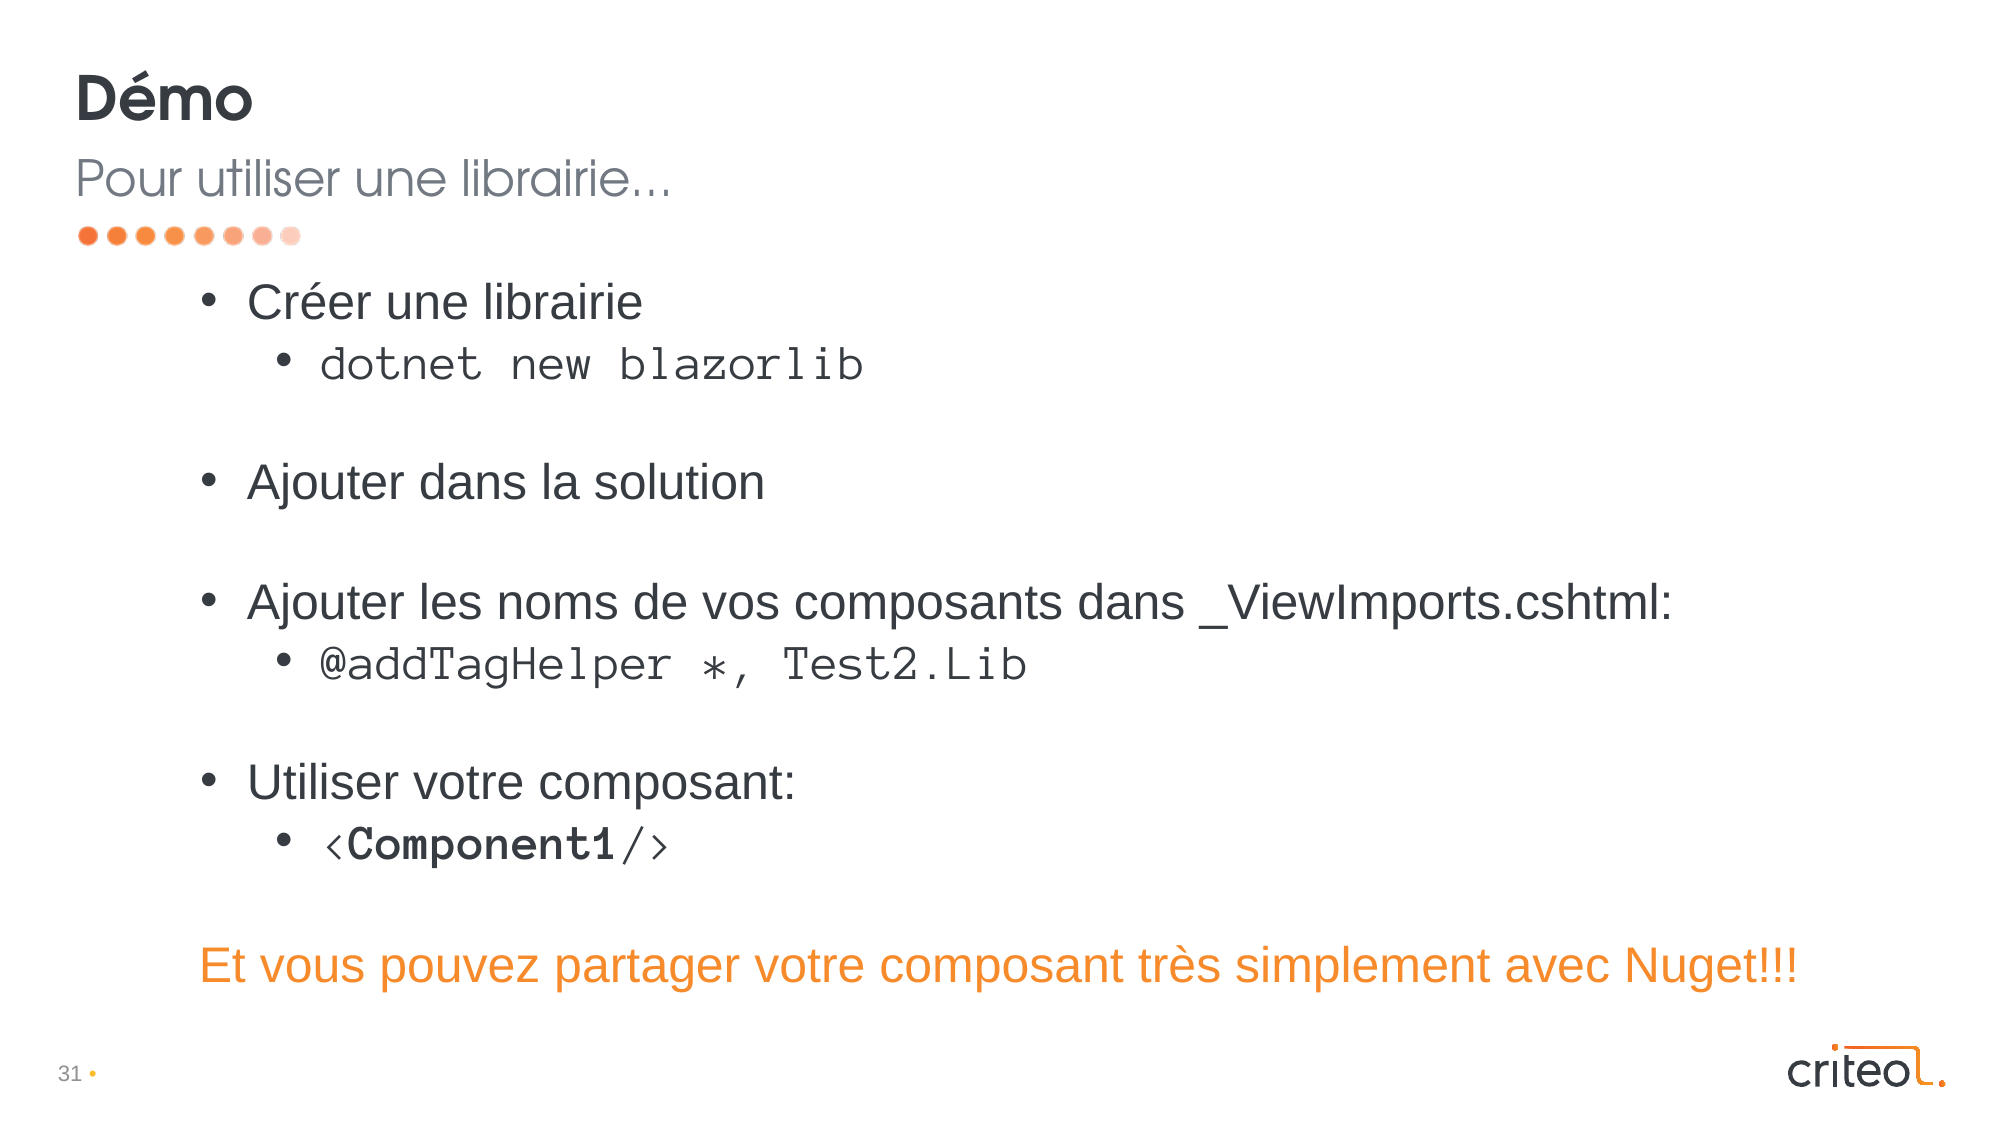

# Démo
Pour utiliser une librairie…
Créer une librairie
dotnet new blazorlib

Ajouter dans la solution

Ajouter les noms de vos composants dans _ViewImports.cshtml:
@addTagHelper *, Test2.Lib

Utiliser votre composant:
<Component1/>

Et vous pouvez partager votre composant très simplement avec Nuget!!!